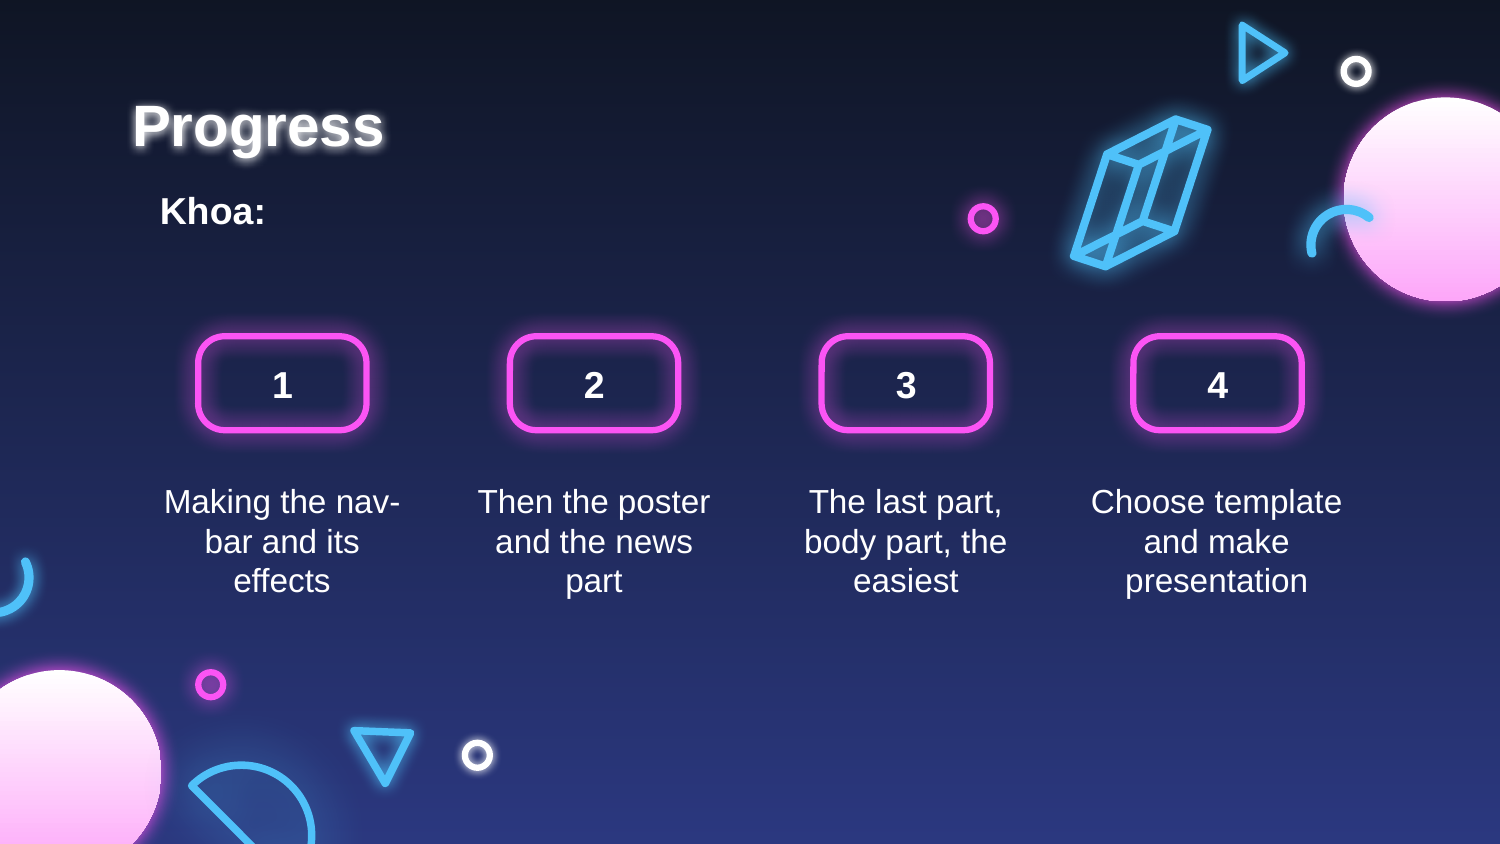

# Progress
Khoa:

1
2
3
4
Making the nav-bar and its effects
Then the poster and the news part
The last part, body part, the easiest
Choose template and make presentation